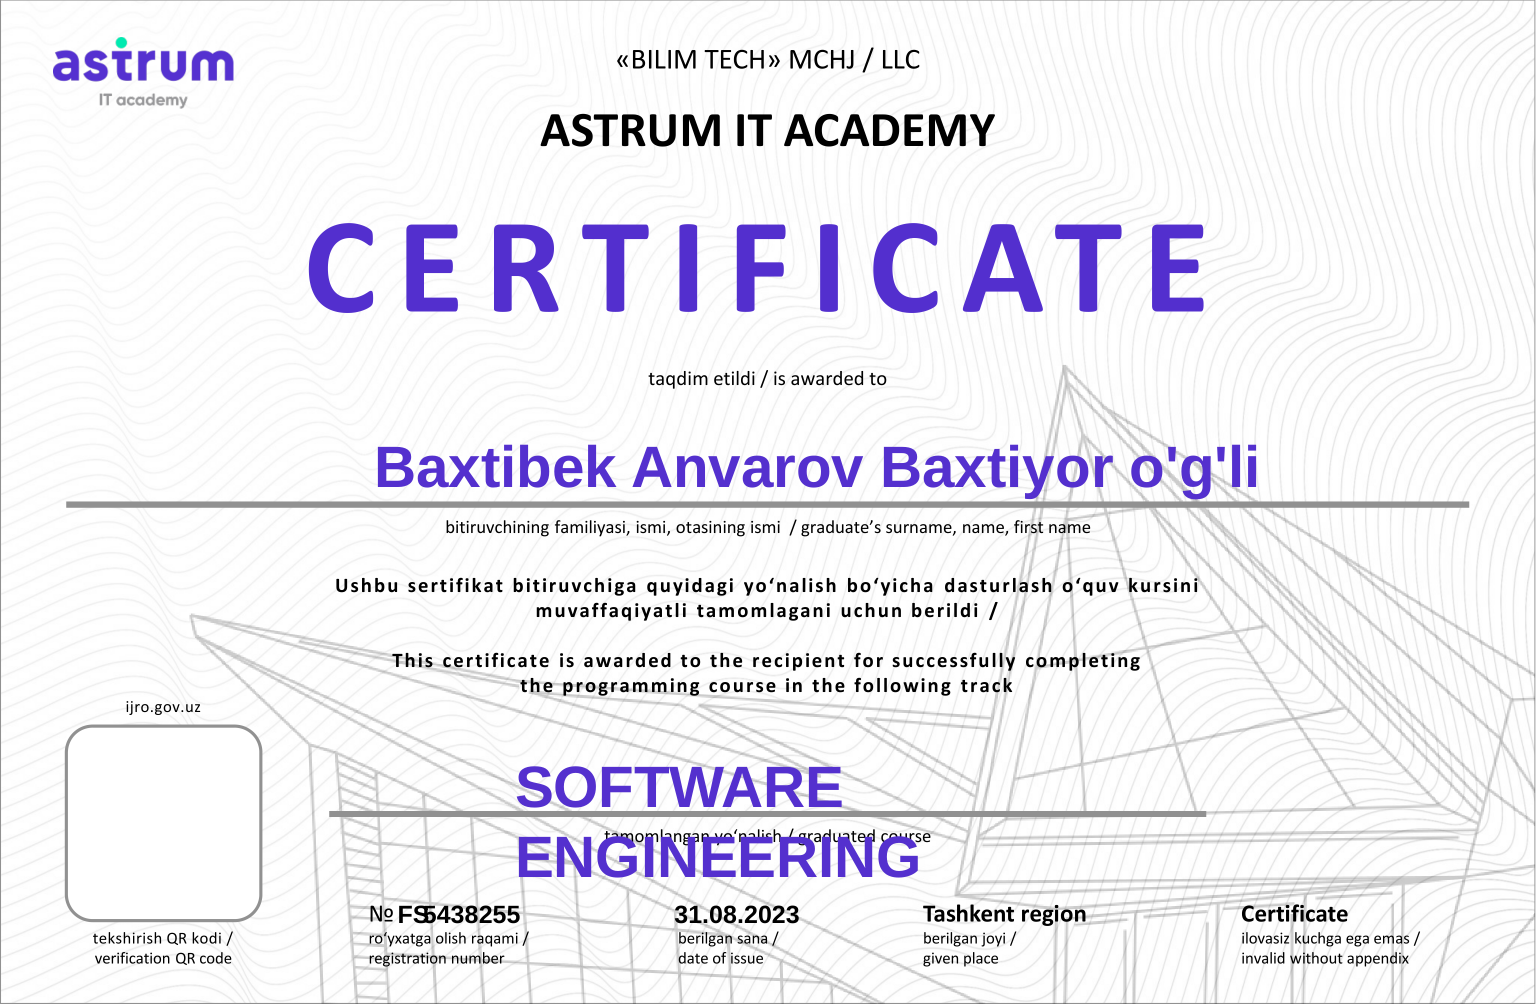

Baxtibek Anvarov Baxtiyor o'g'li
SOFTWARE ENGINEERING
FS
5438255
31.08.2023